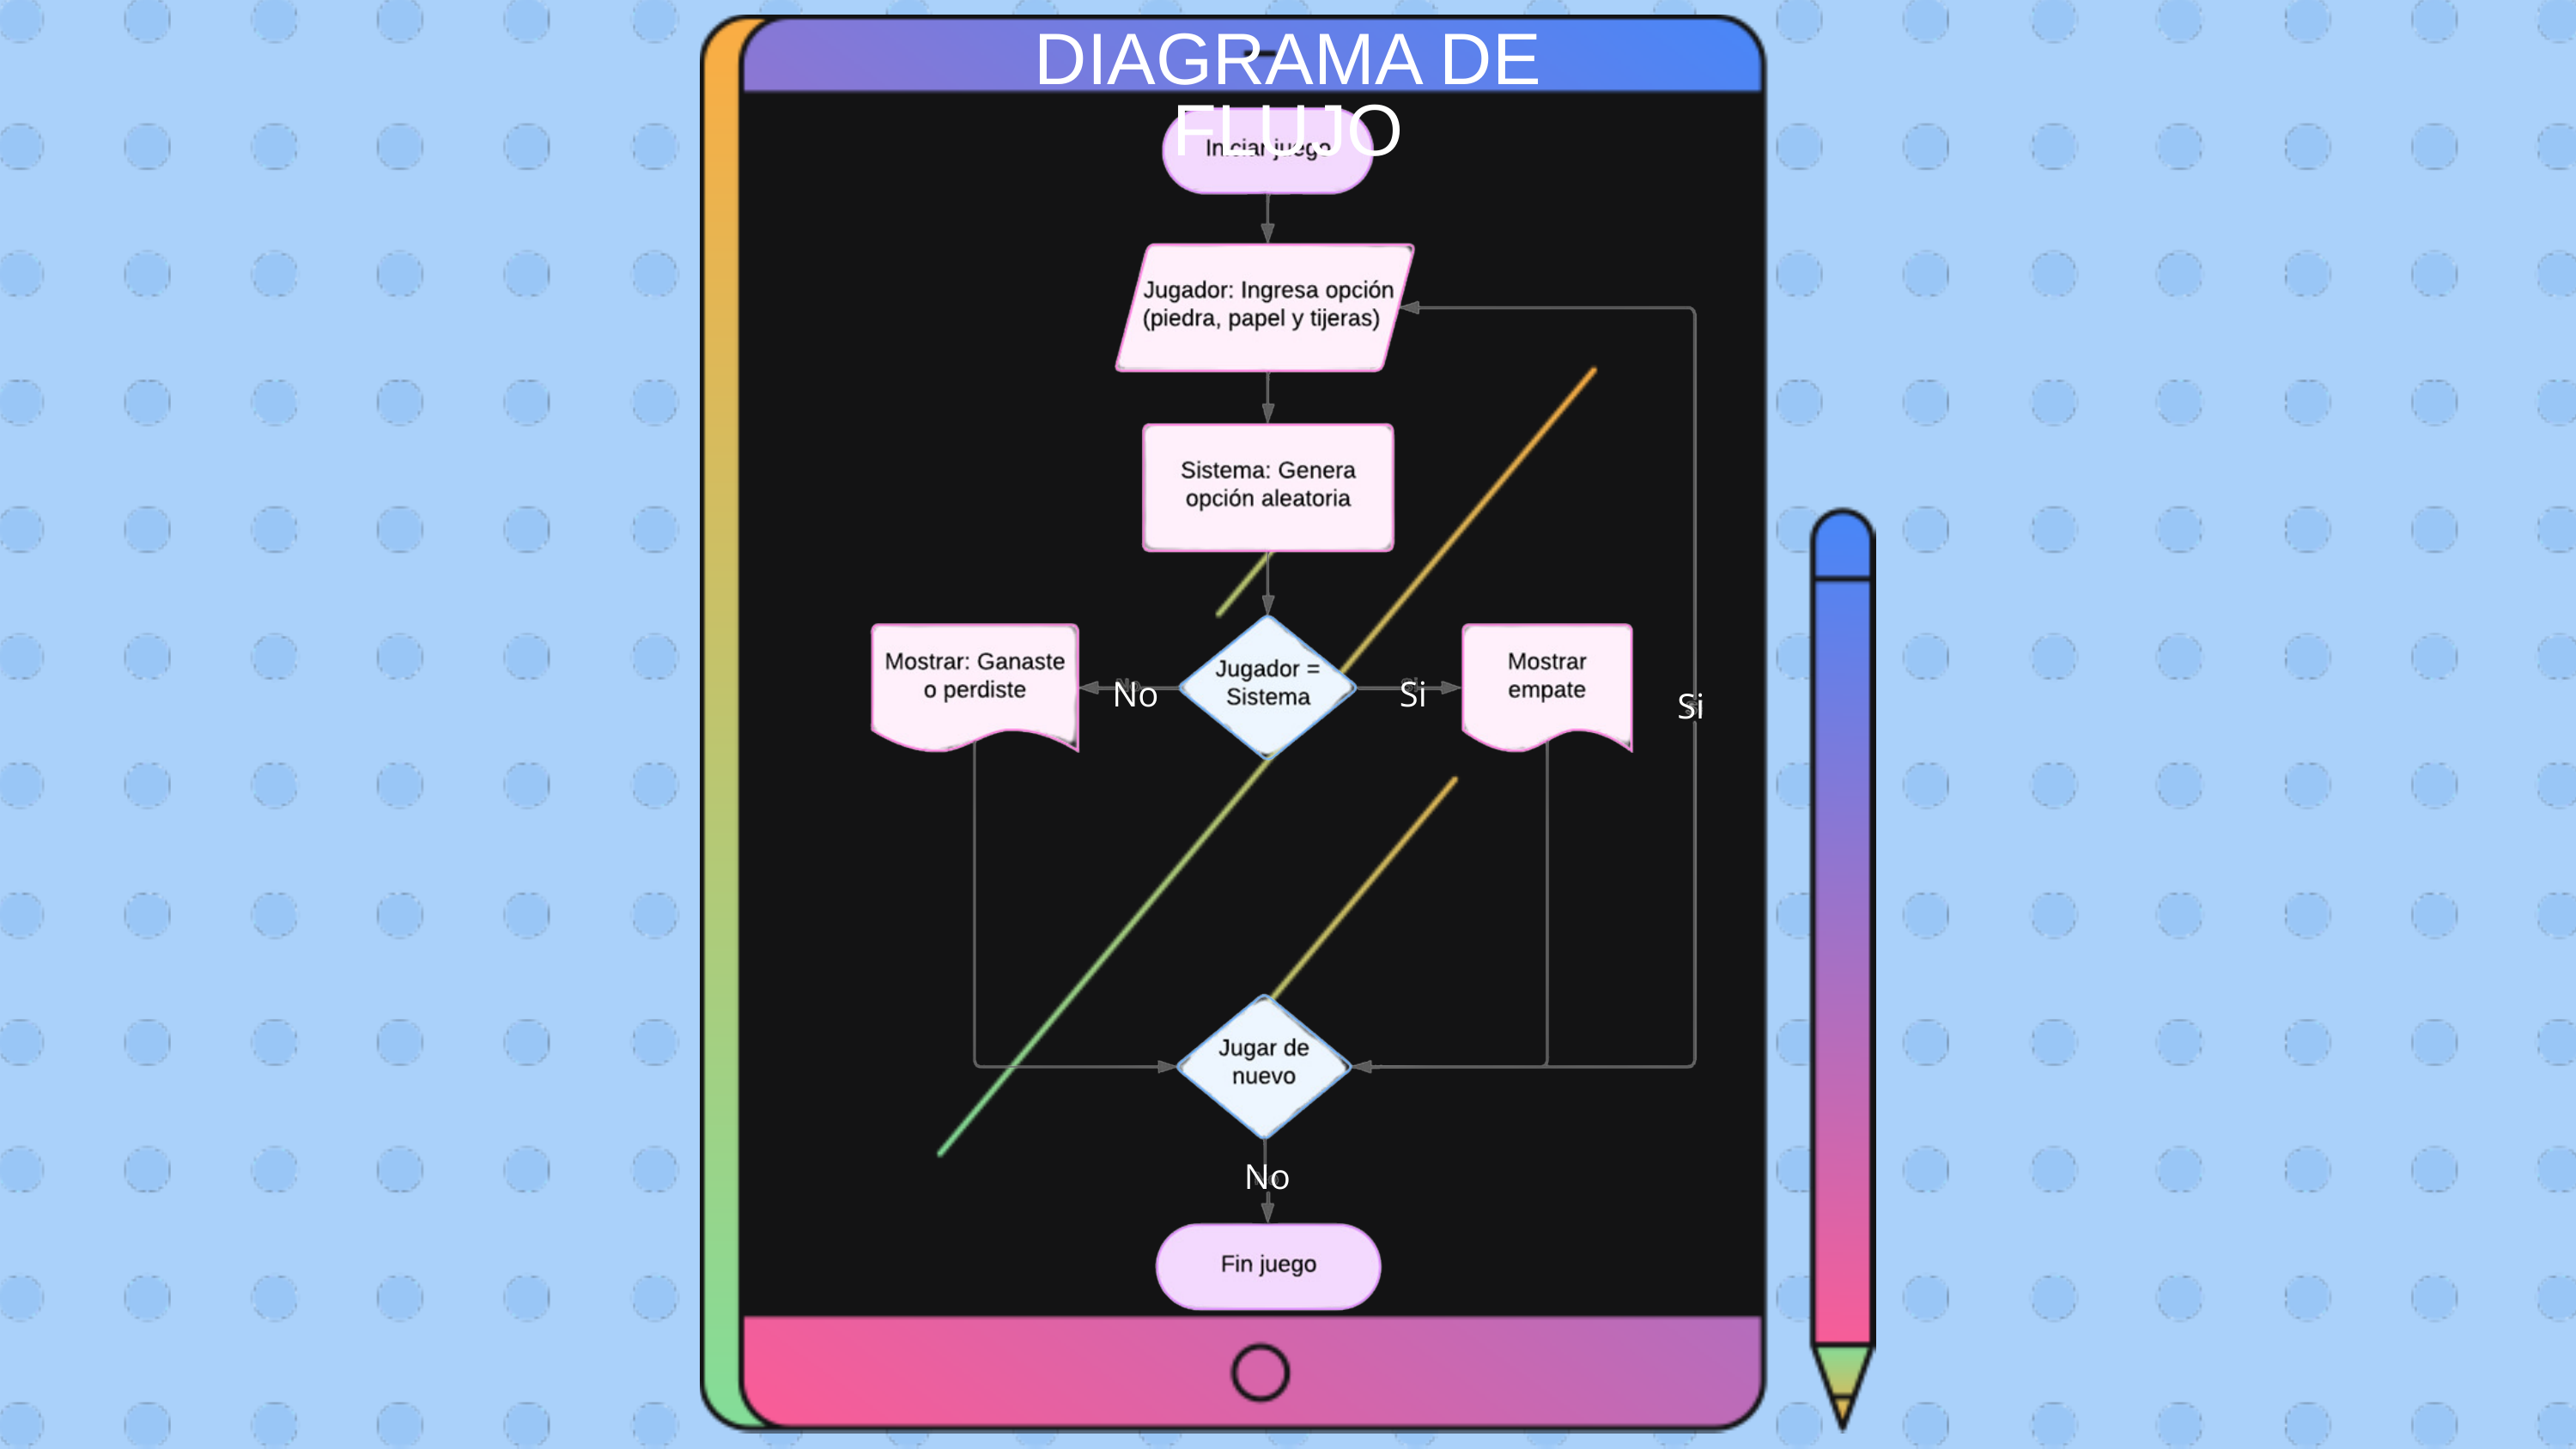

DIAGRAMA DE FLUJO

No
Si
Si
No